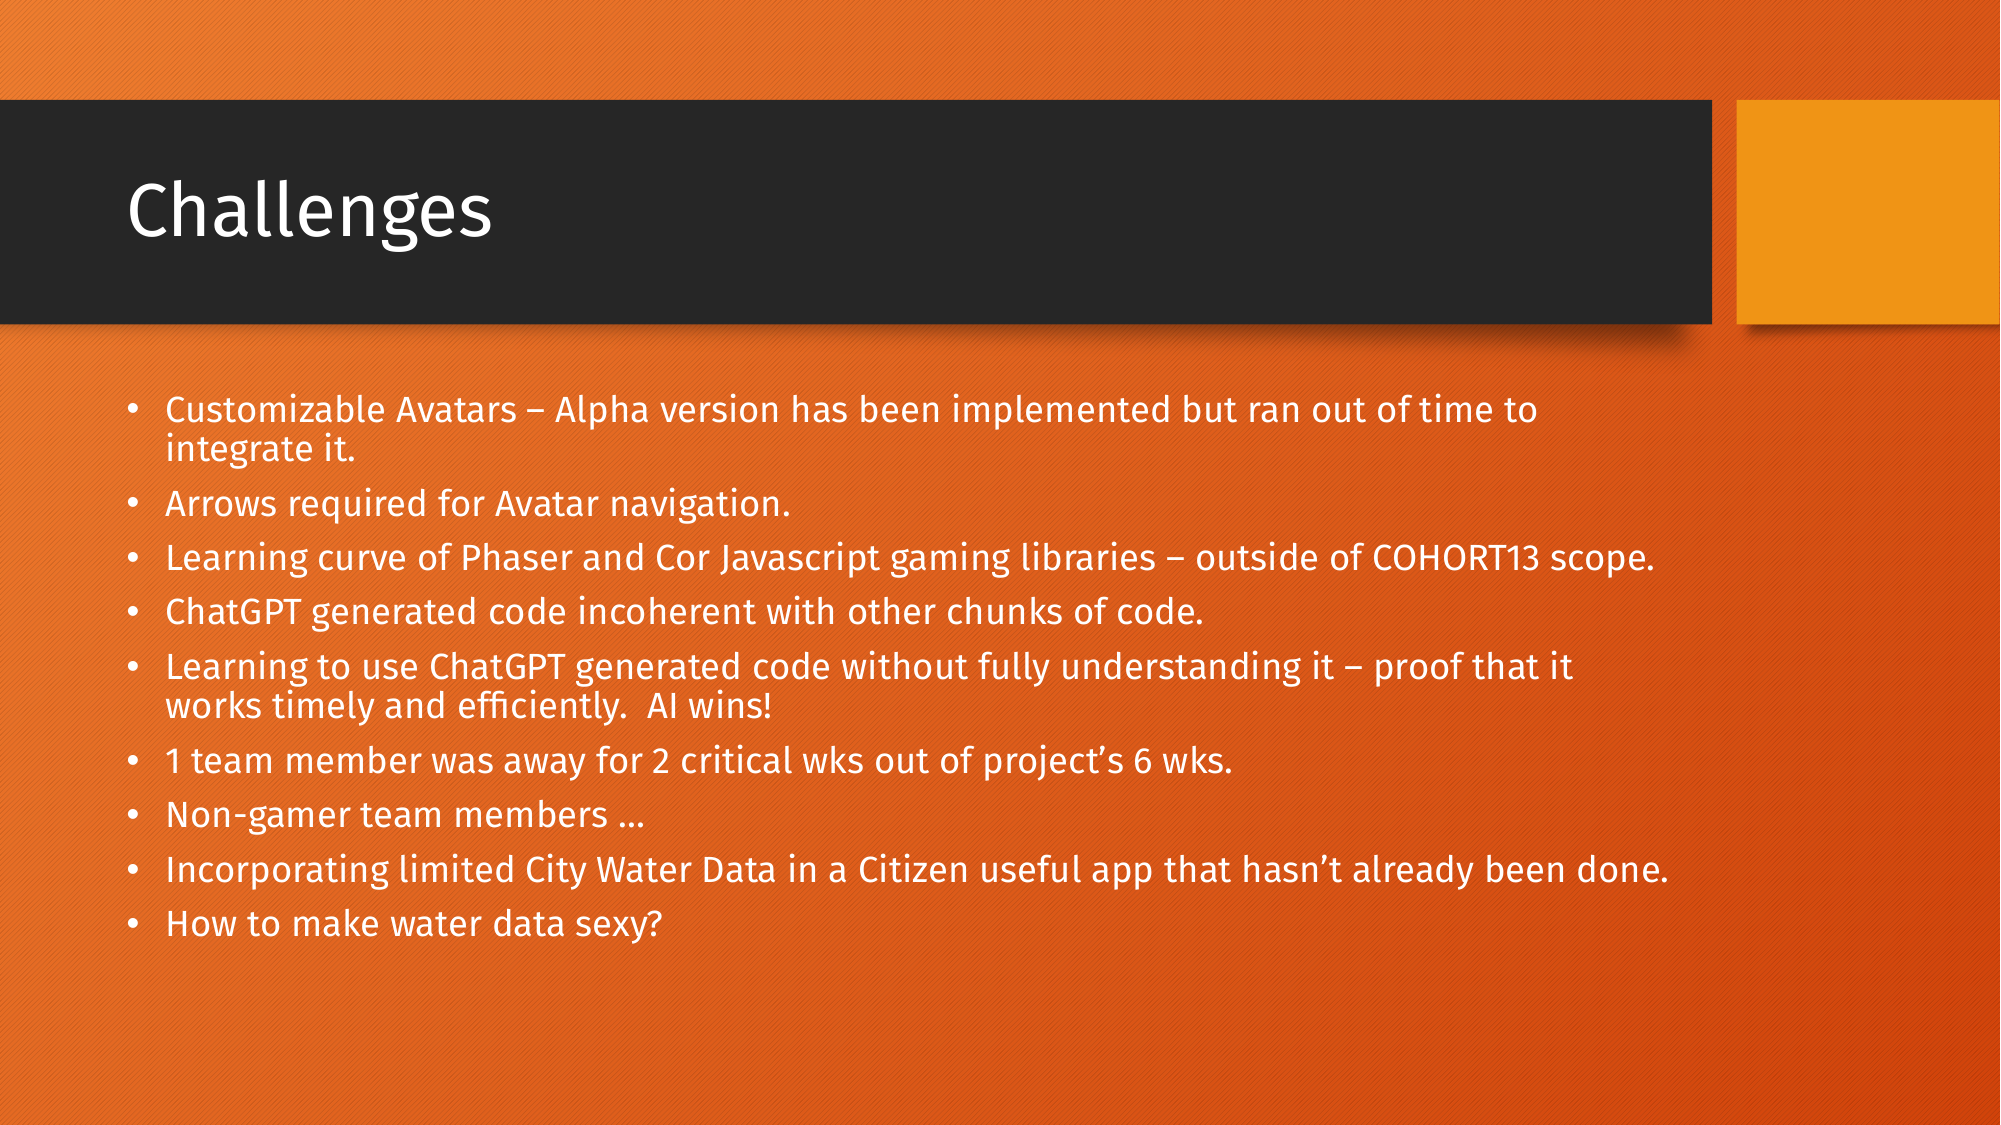

# Challenges
Customizable Avatars – Alpha version has been implemented but ran out of time to integrate it.
Arrows required for Avatar navigation.
Learning curve of Phaser and Cor Javascript gaming libraries – outside of COHORT13 scope.
ChatGPT generated code incoherent with other chunks of code.
Learning to use ChatGPT generated code without fully understanding it – proof that it works timely and efficiently.  AI wins!
1 team member was away for 2 critical wks out of project’s 6 wks.
Non-gamer team members …
Incorporating limited City Water Data in a Citizen useful app that hasn’t already been done.
How to make water data sexy?